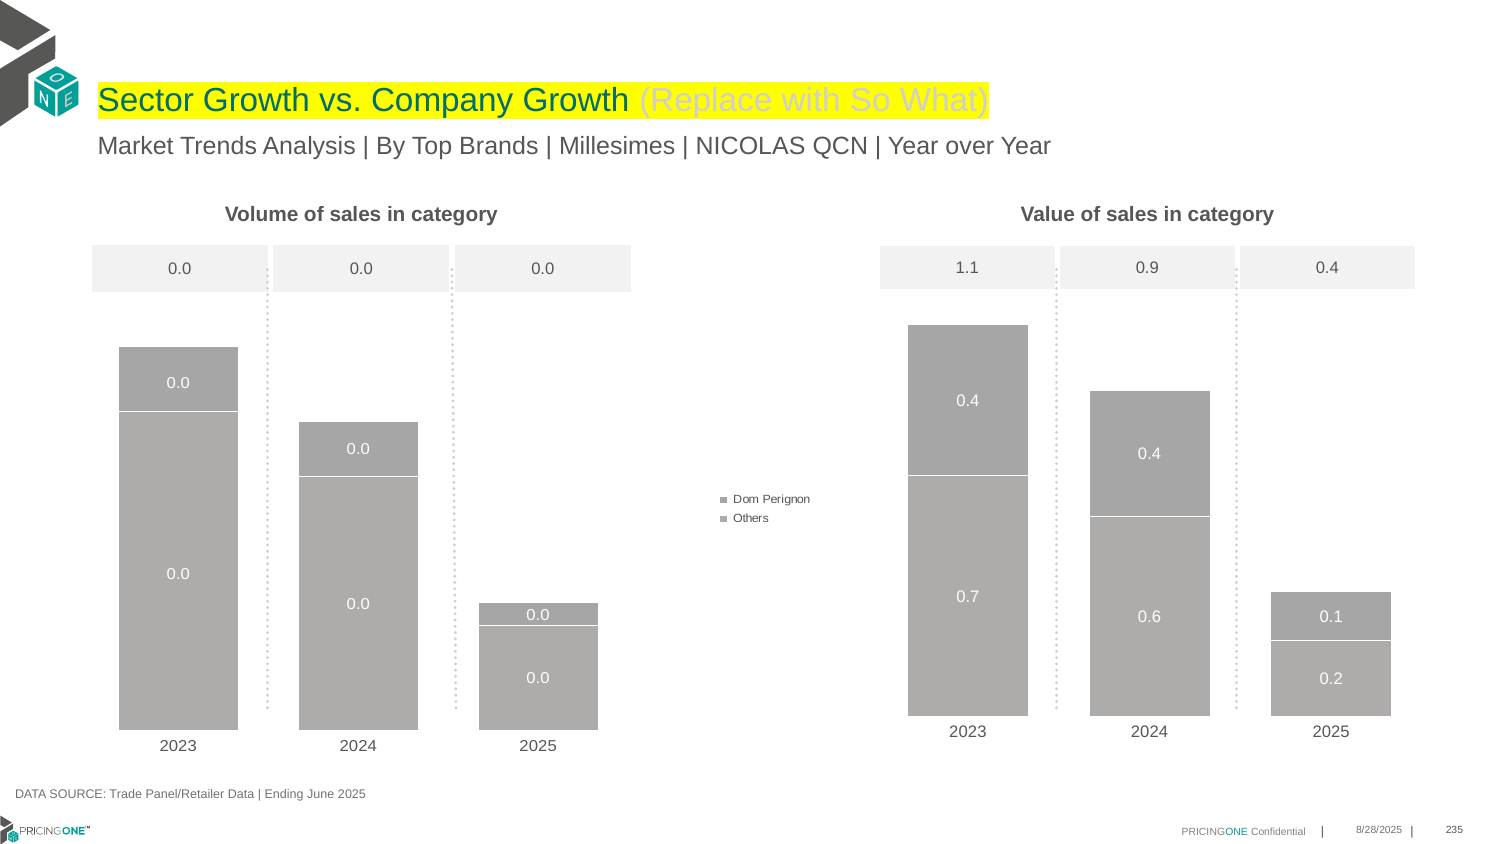

# Sector Growth vs. Company Growth (Replace with So What)
Market Trends Analysis | By Top Brands | Millesimes | NICOLAS QCN | Year over Year
| Value of sales in category |  |  |
| --- | --- | --- |
| 1.1 | 0.9 | 0.4 |
| Volume of sales in category |  |  |
| --- | --- | --- |
| 0.0 | 0.0 | 0.0 |

### Chart

| Category | Others | Dom Perignon |
|---|---|---|
| 2023 | 0.688741 | 0.434657 |
| 2024 | 0.571386 | 0.360978 |
| 2025 | 0.217401 | 0.138279 |

### Chart

| Category | Others | Dom Perignon |
|---|---|---|
| 2023 | 0.005888 | 0.001194 |
| 2024 | 0.004692 | 0.001018 |
| 2025 | 0.001944 | 0.000416 |
DATA SOURCE: Trade Panel/Retailer Data | Ending June 2025

8/28/2025
235